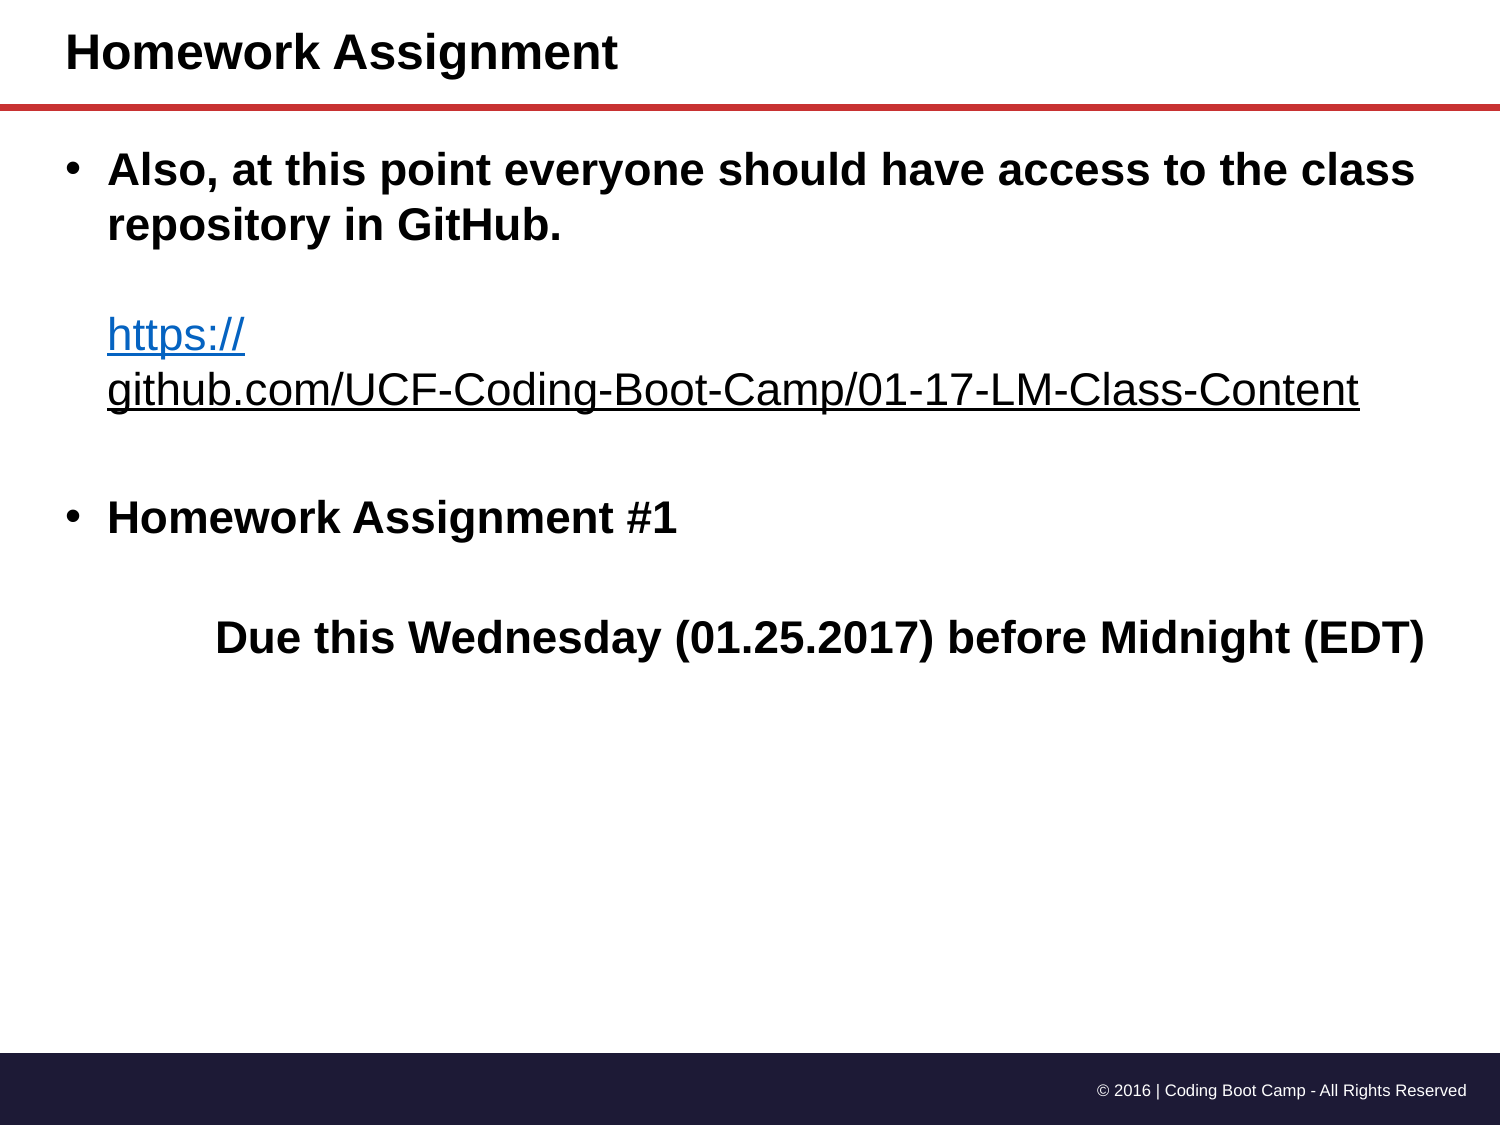

# Homework Assignment
Also, at this point everyone should have access to the class repository in GitHub.
https://github.com/UCF-Coding-Boot-Camp/01-17-LM-Class-Content

Homework Assignment #1
	Due this Wednesday (01.25.2017) before Midnight (EDT)